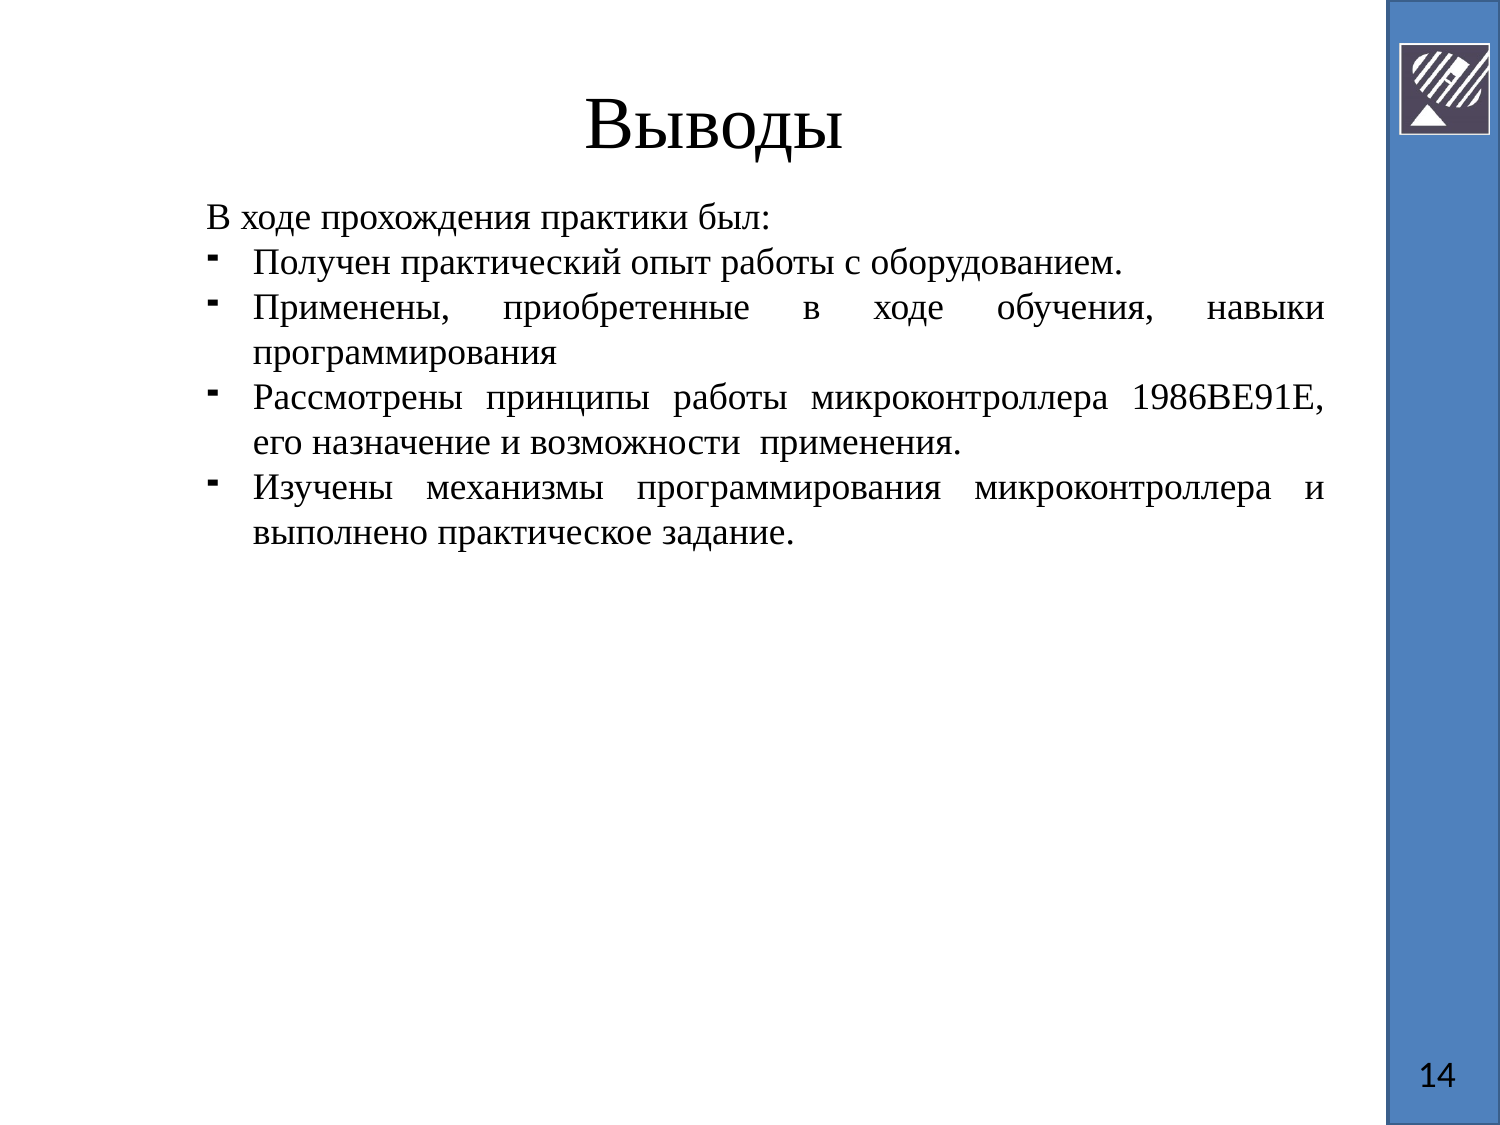

# Выводы
	В ходе прохождения практики был:
Получен практический опыт работы с оборудованием.
Применены, приобретенные в ходе обучения, навыки программирования
Рассмотрены принципы работы микроконтроллера 1986ВЕ91Е, его назначение и возможности  применения.
Изучены механизмы программирования микроконтроллера и выполнено практическое задание.

14